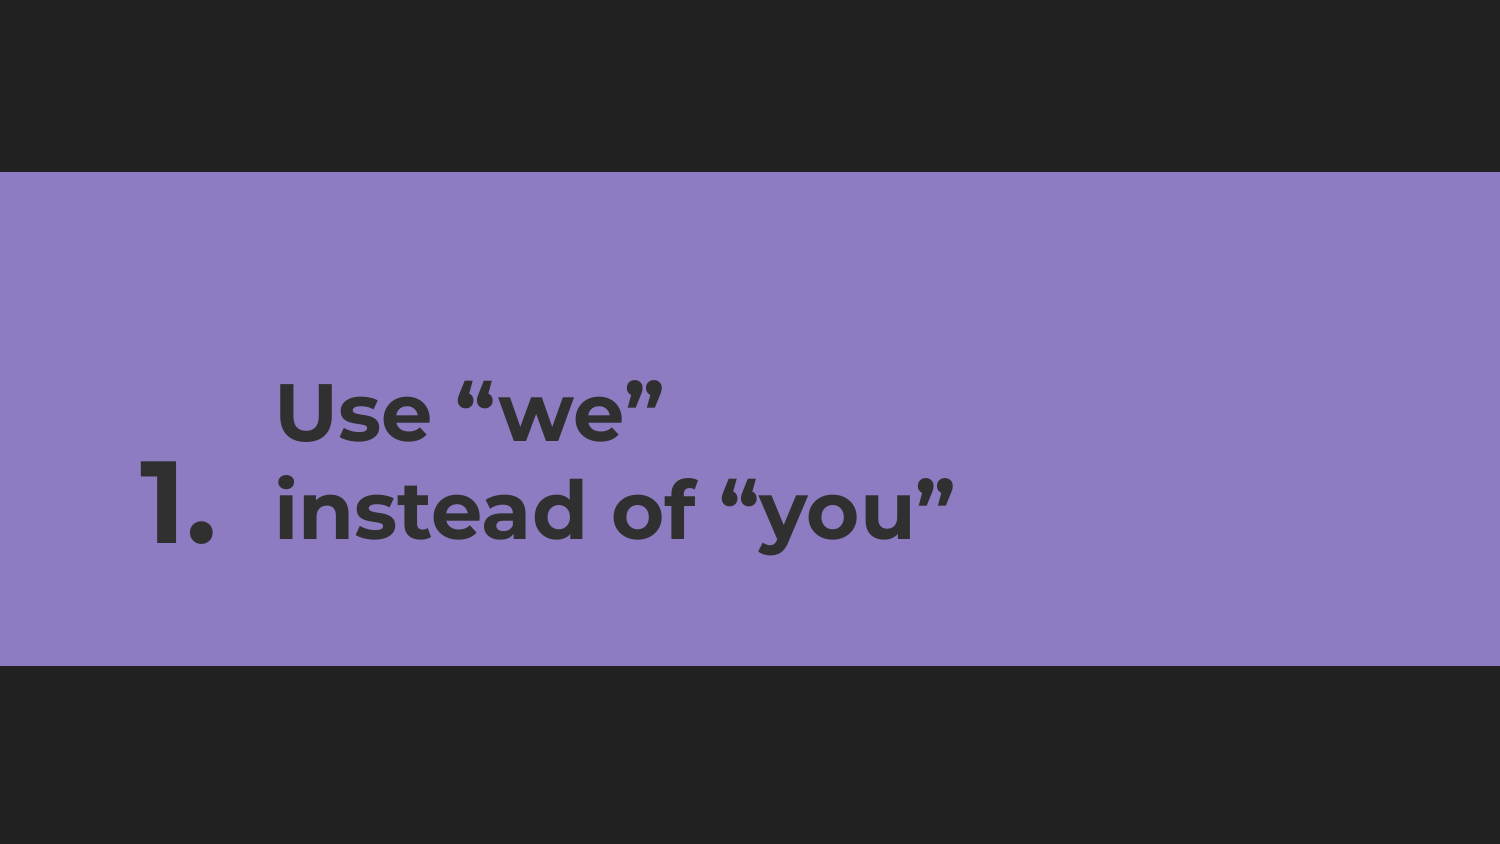

# Use “we”
instead of “you”
1.